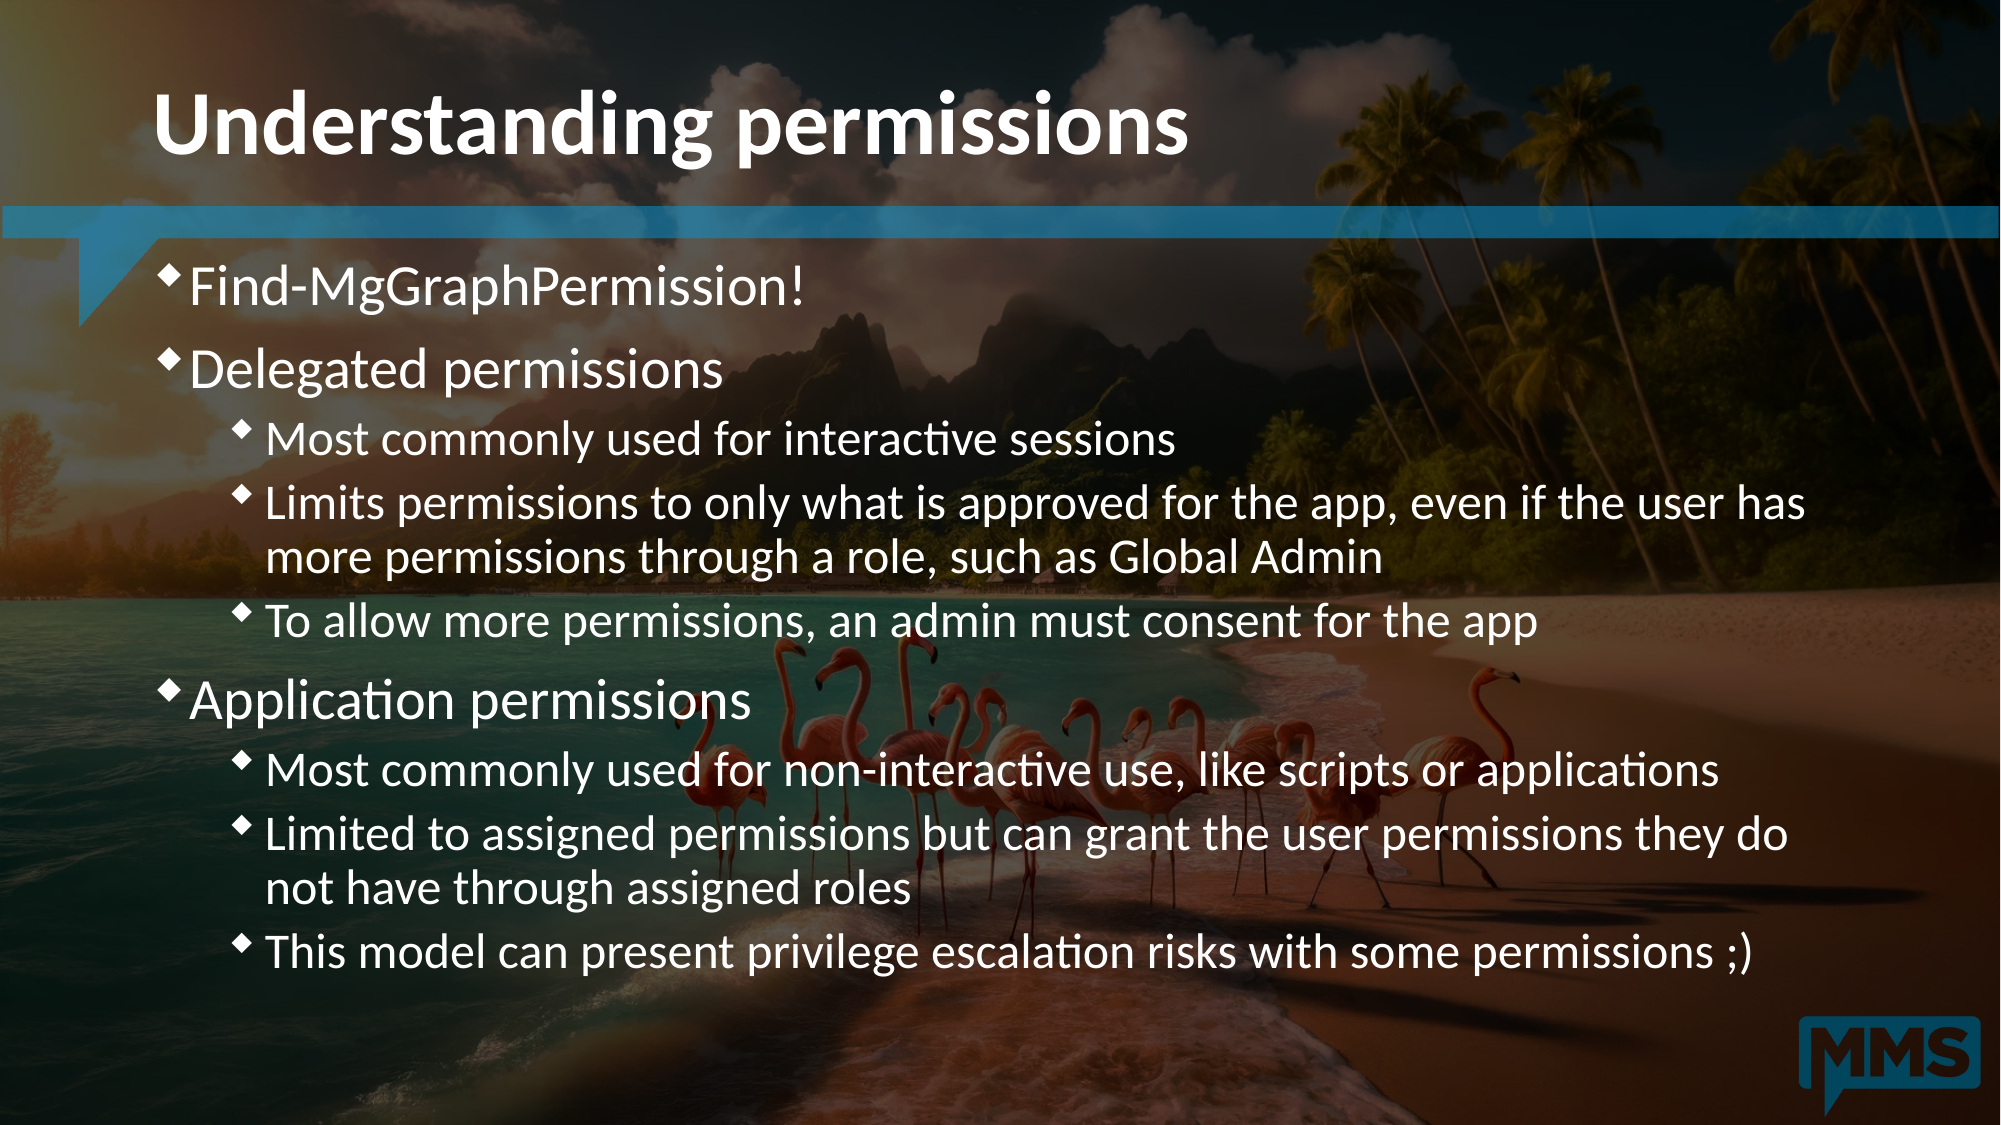

# Understanding permissions
Find-MgGraphPermission!
Delegated permissions
Most commonly used for interactive sessions
Limits permissions to only what is approved for the app, even if the user has more permissions through a role, such as Global Admin
To allow more permissions, an admin must consent for the app
Application permissions
Most commonly used for non-interactive use, like scripts or applications
Limited to assigned permissions but can grant the user permissions they do not have through assigned roles
This model can present privilege escalation risks with some permissions ;)